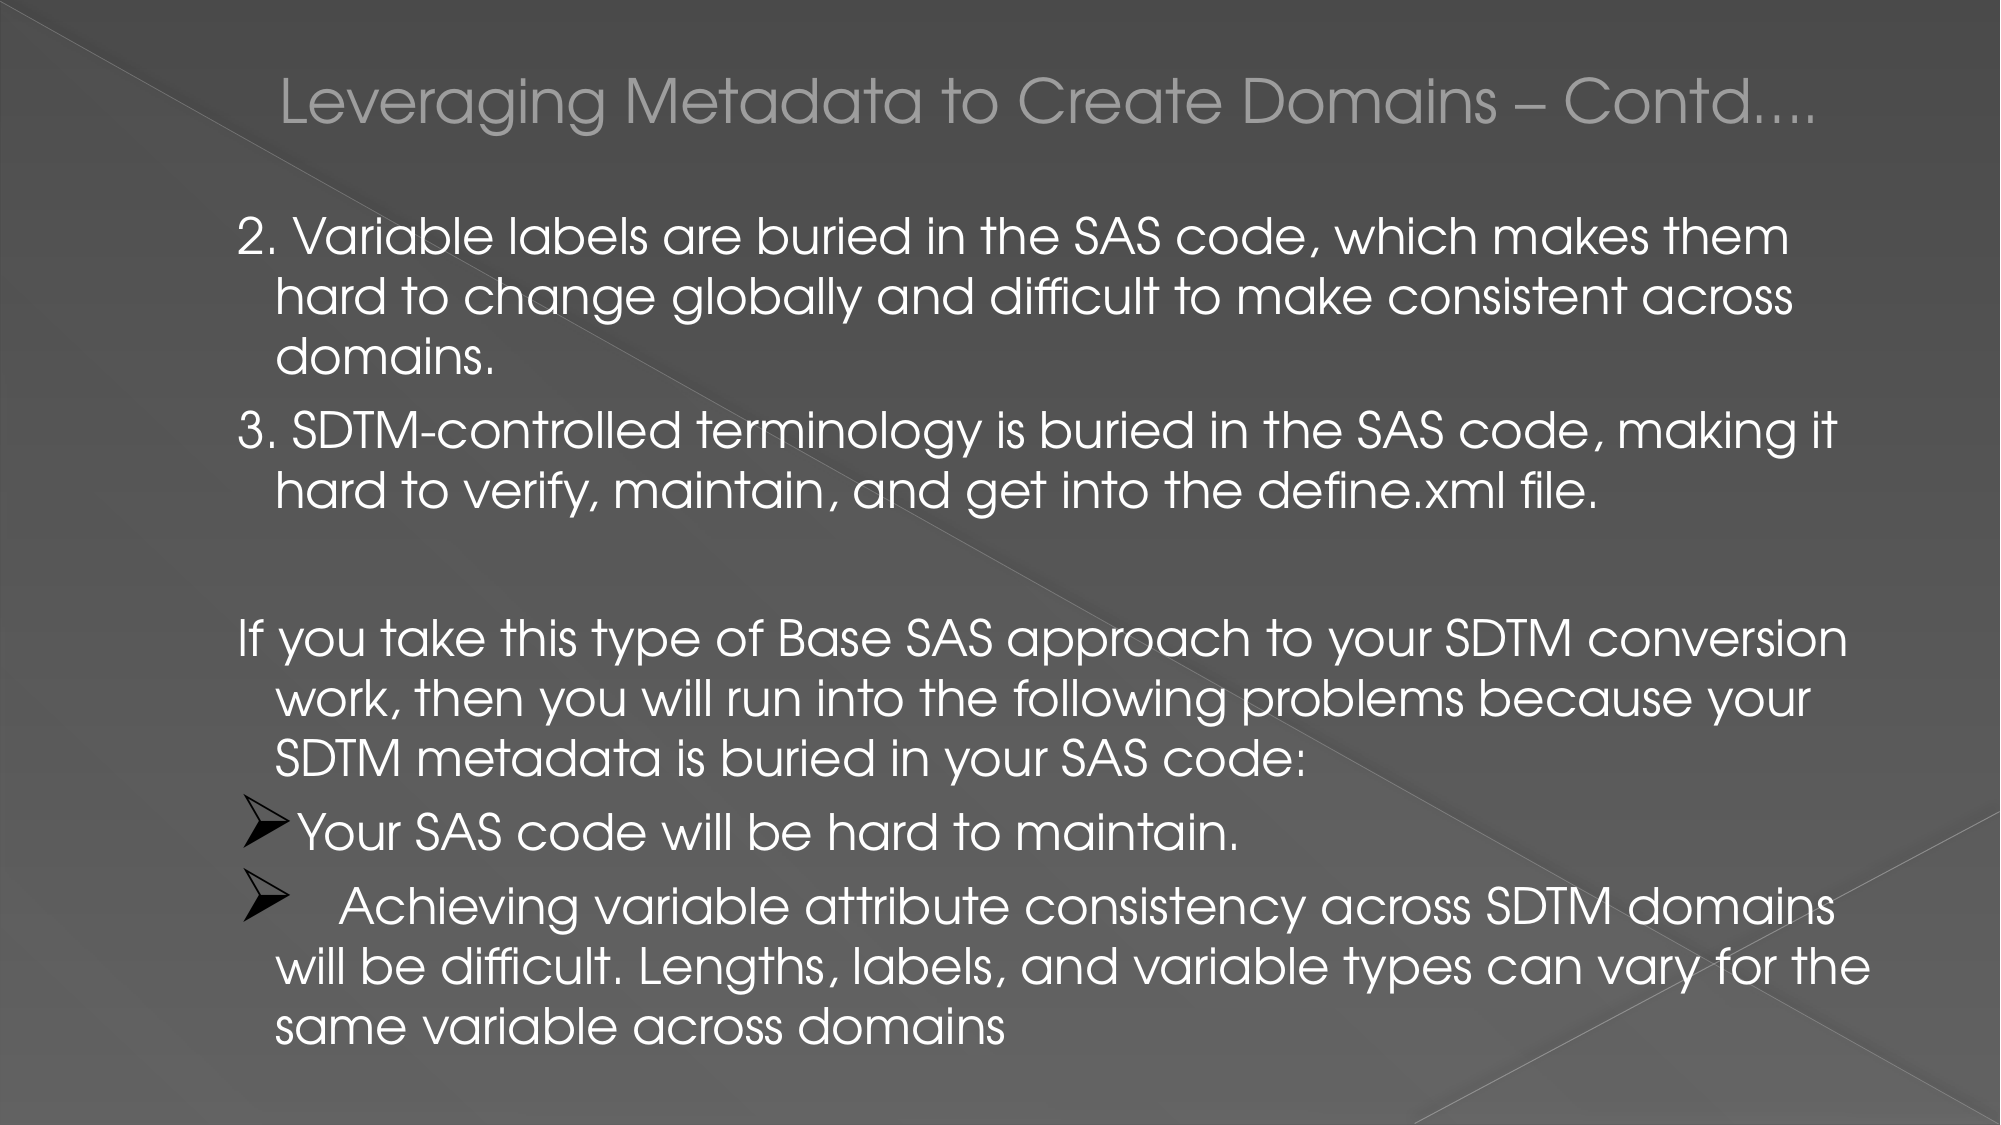

# Leveraging Metadata to Create Domains – Contd….
2. Variable labels are buried in the SAS code, which makes them hard to change globally and difficult to make consistent across domains.
3. SDTM-controlled terminology is buried in the SAS code, making it hard to verify, maintain, and get into the define.xml file.

If you take this type of Base SAS approach to your SDTM conversion work, then you will run into the following problems because your SDTM metadata is buried in your SAS code:
Your SAS code will be hard to maintain.
   Achieving variable attribute consistency across SDTM domains will be difficult. Lengths, labels, and variable types can vary for the same variable across domains